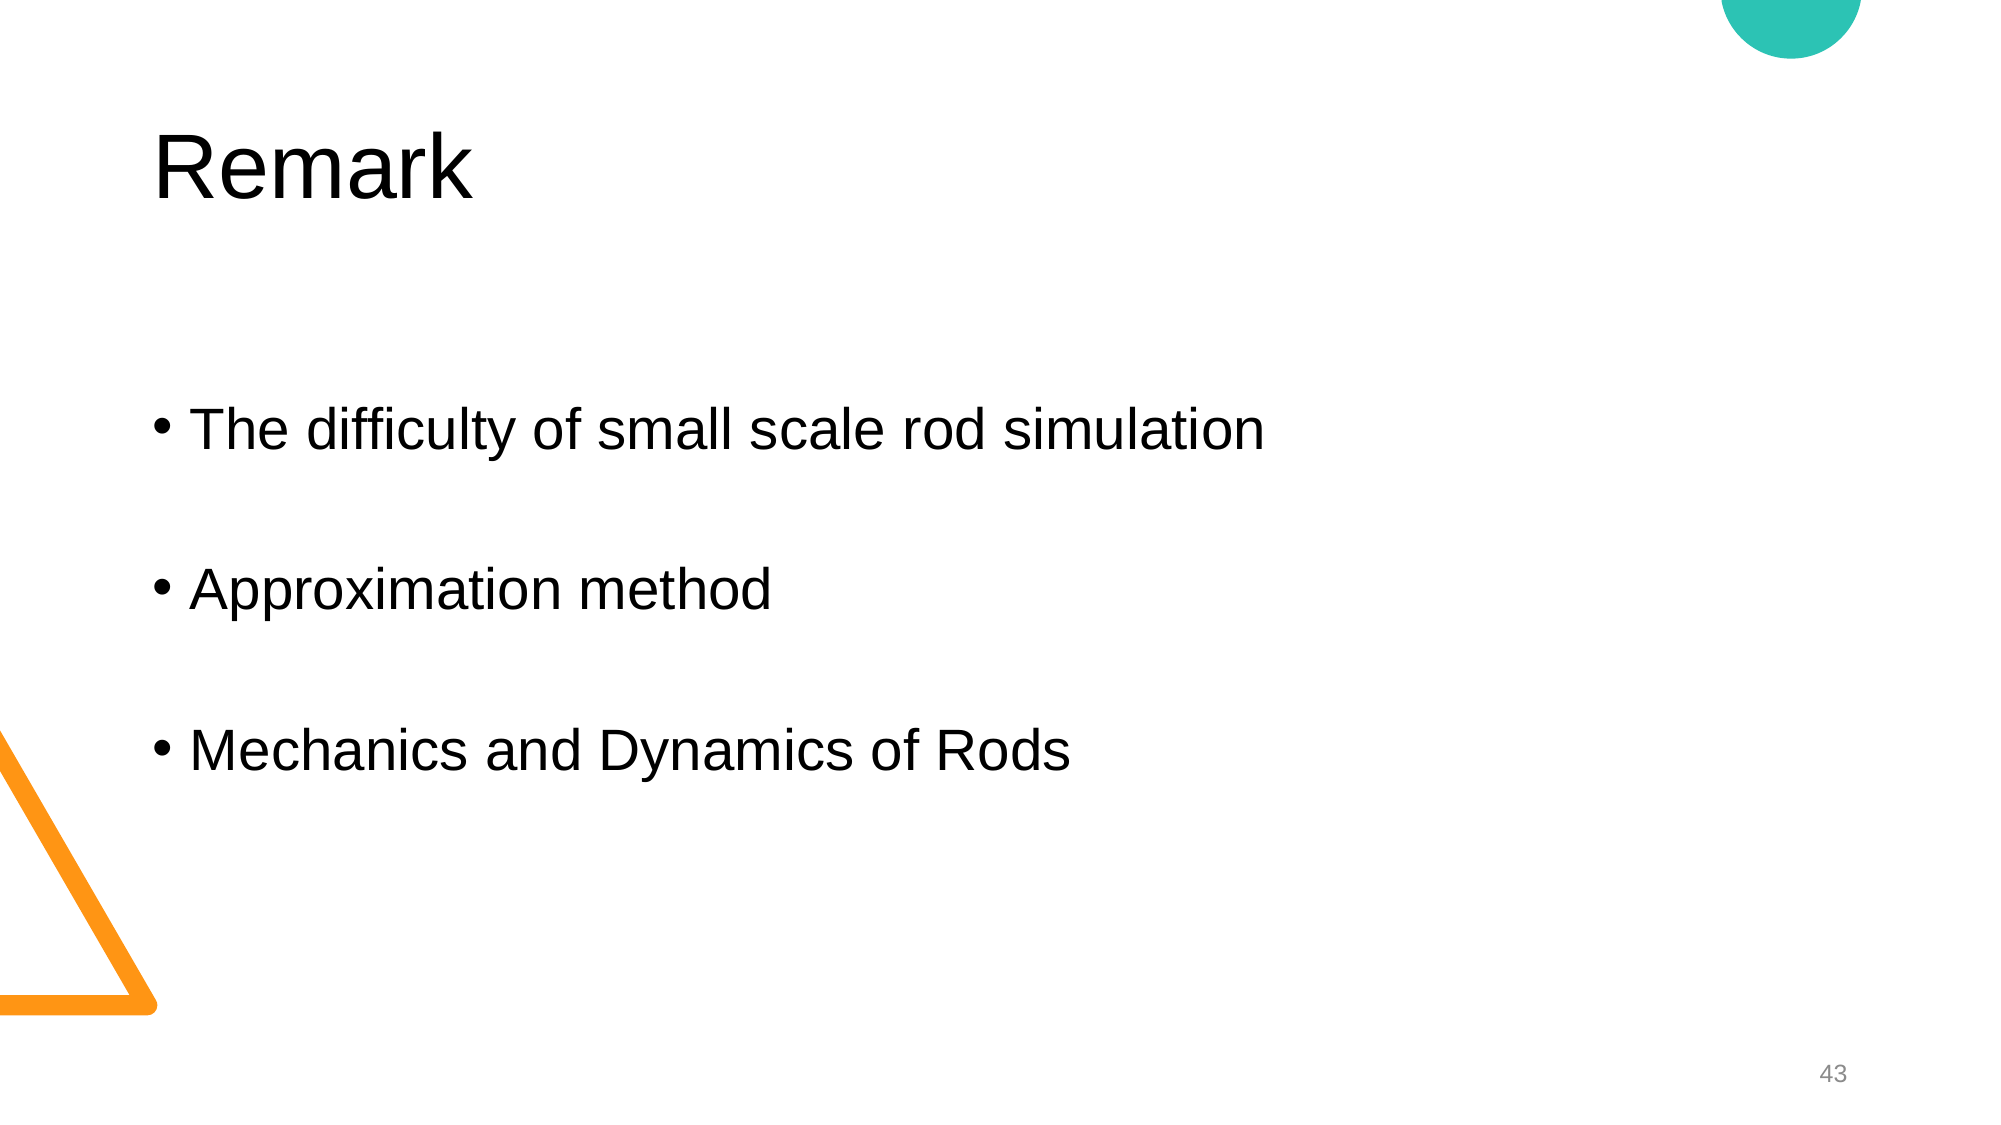

# Remark
The difficulty of small scale rod simulation
Approximation method
Mechanics and Dynamics of Rods
43